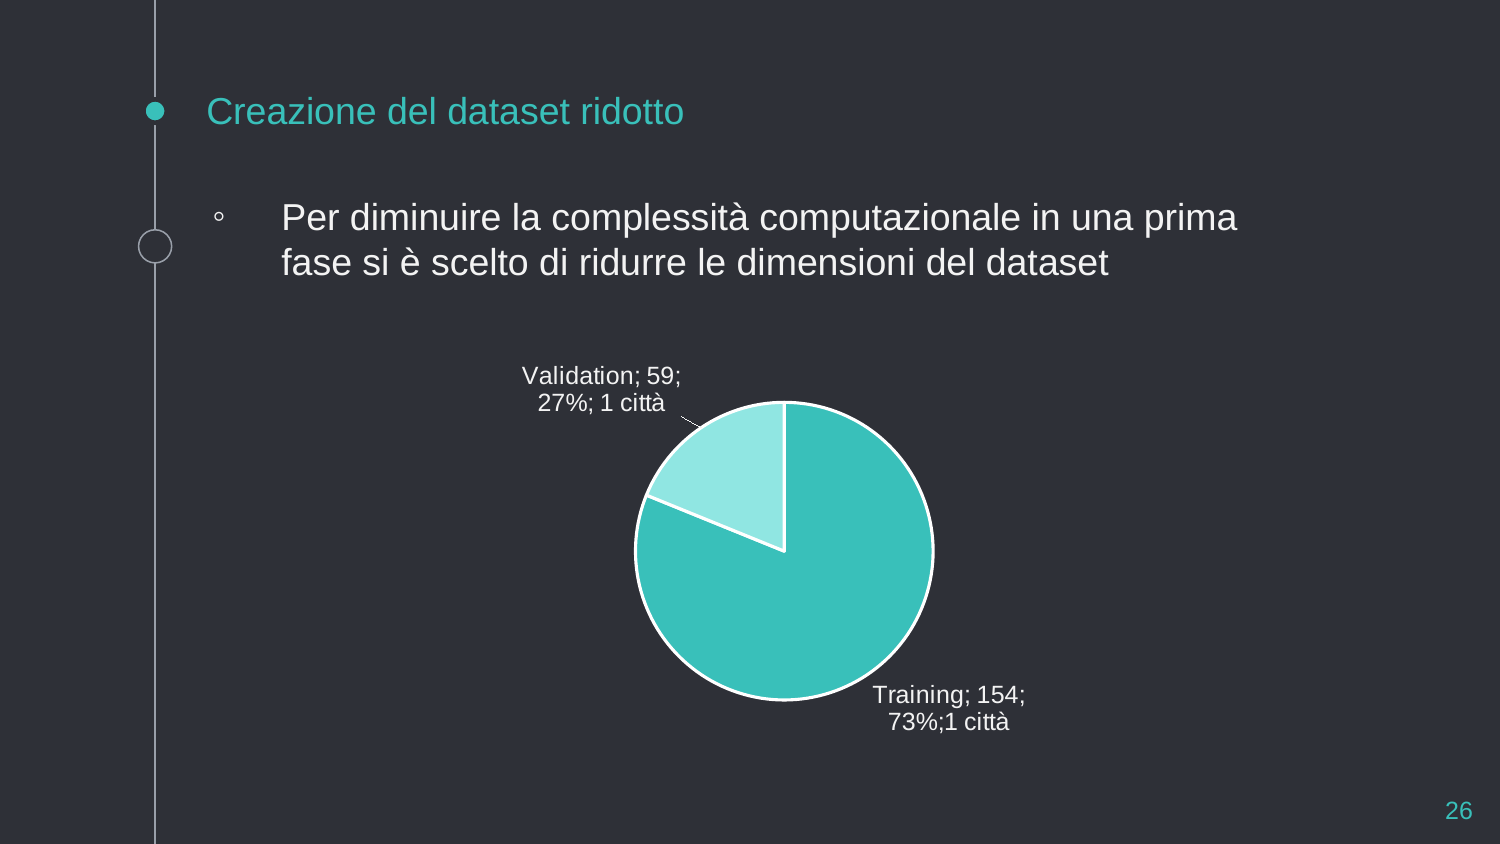

# Creazione del dataset ridotto
Per diminuire la complessità computazionale in una prima fase si è scelto di ridurre le dimensioni del dataset

[unsupported chart]

26